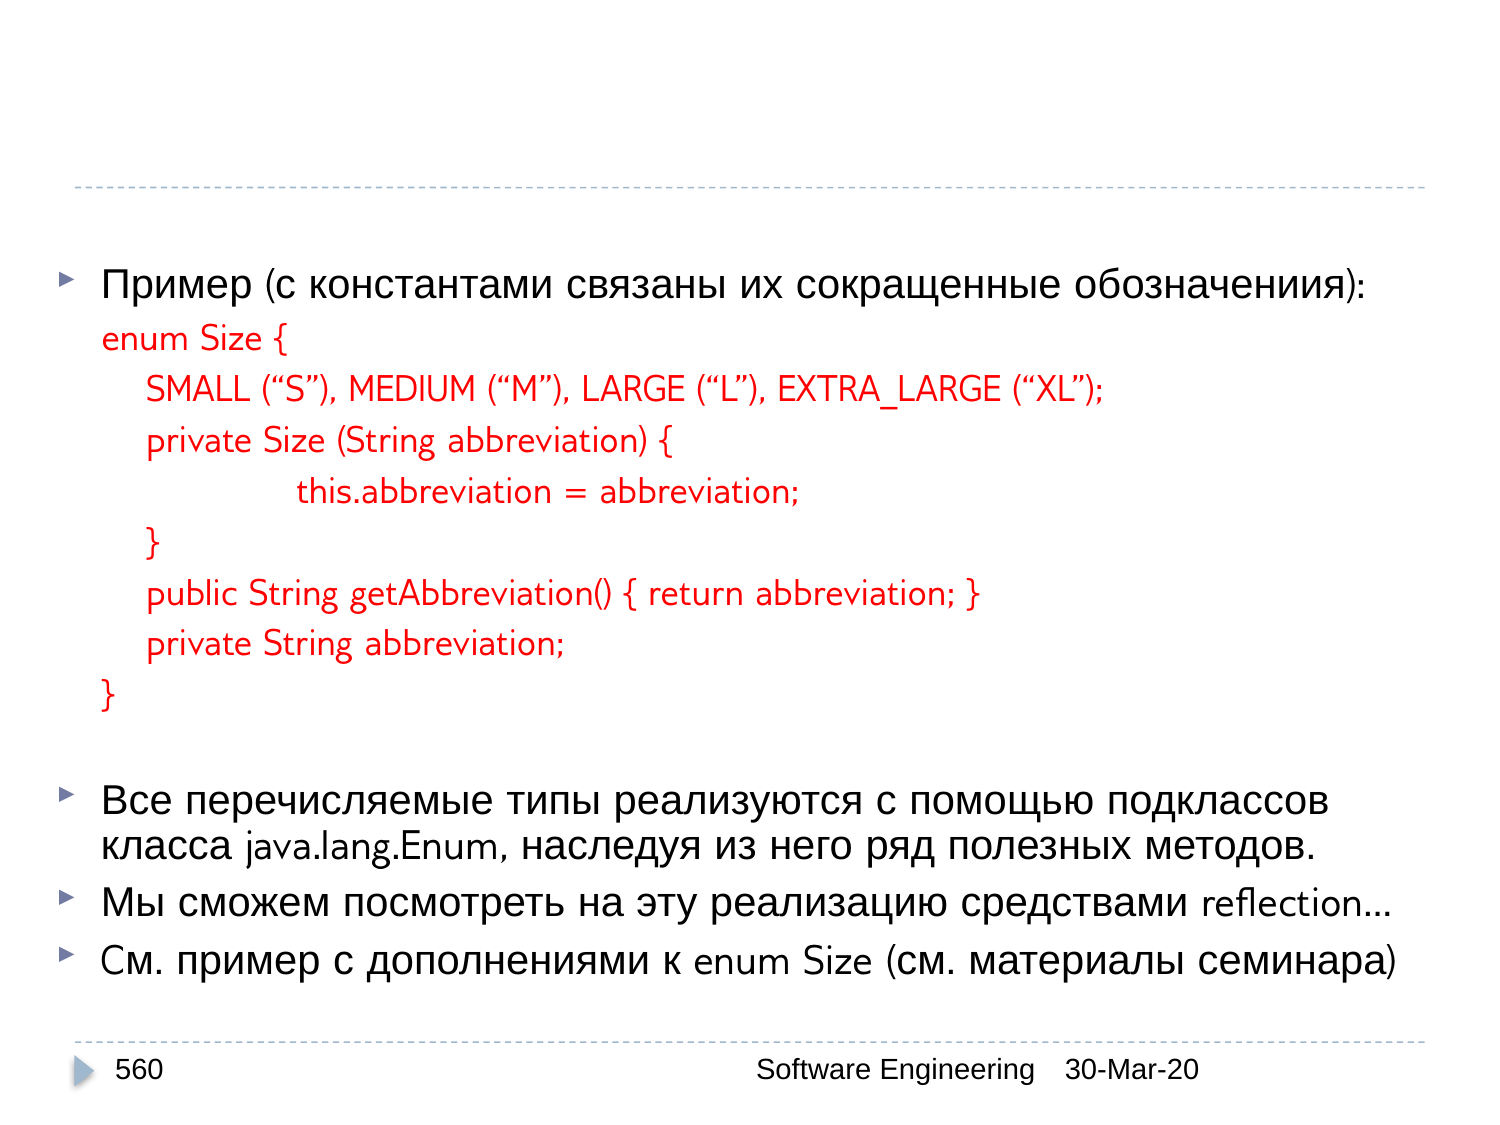

Пример (с константами связаны их сокращенные обозначениия):
enum Size {
	SMALL (“S”), MEDIUM (“M”), LARGE (“L”), EXTRA_LARGE (“XL”);
	private Size (String abbreviation) {
		this.abbreviation = abbreviation;
	}
	public String getAbbreviation() { return abbreviation; }
	private String abbreviation;
}

Все перечисляемые типы реализуются с помощью подклассов класса java.lang.Enum, наследуя из него ряд полезных методов.
Мы сможем посмотреть на эту реализацию средствами reflection…
Cм. пример с дополнениями к enum Size (см. материалы семинара)

560
Software Engineering
30-Mar-20